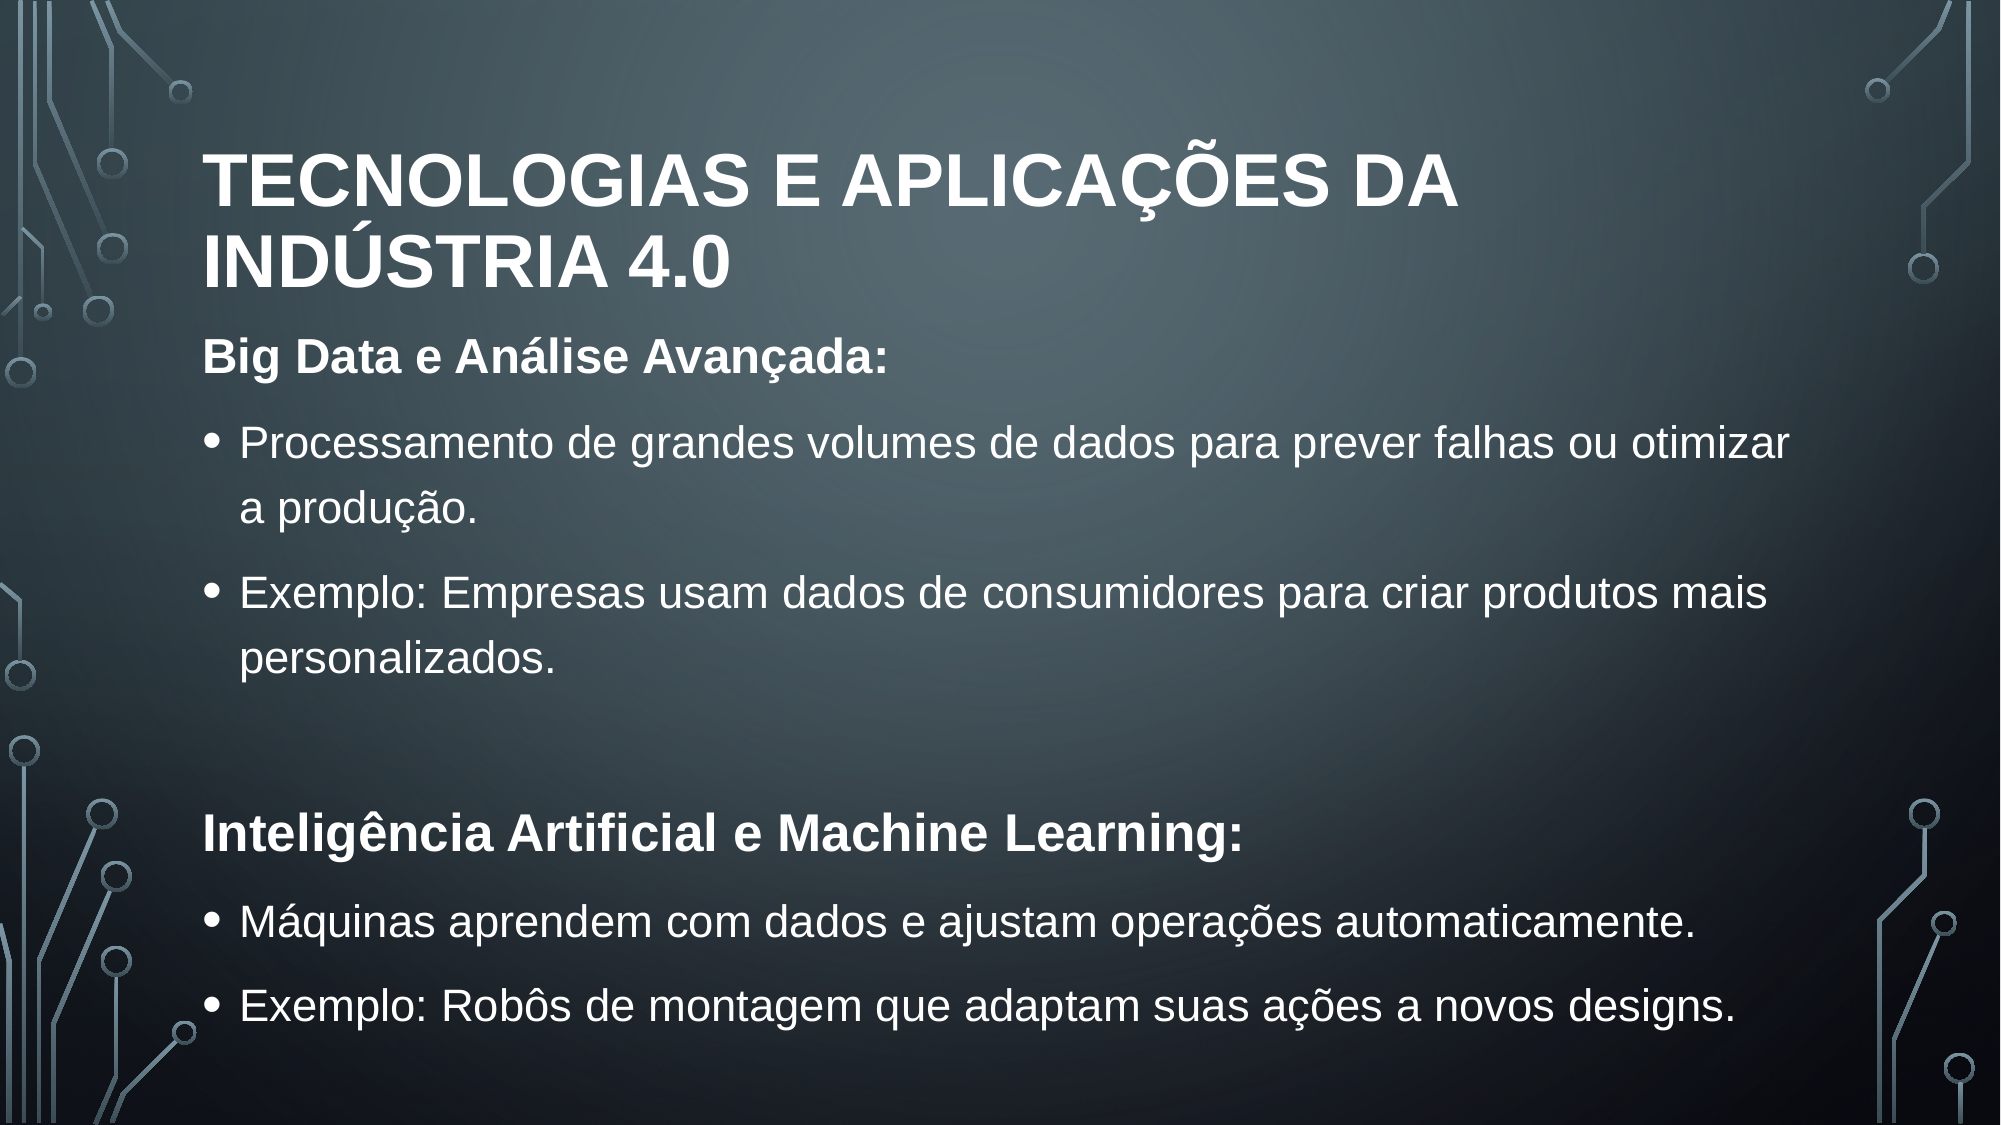

# Tecnologias e Aplicações da Indústria 4.0
Big Data e Análise Avançada:
Processamento de grandes volumes de dados para prever falhas ou otimizar a produção.
Exemplo: Empresas usam dados de consumidores para criar produtos mais personalizados.

Inteligência Artificial e Machine Learning:
Máquinas aprendem com dados e ajustam operações automaticamente.
Exemplo: Robôs de montagem que adaptam suas ações a novos designs.